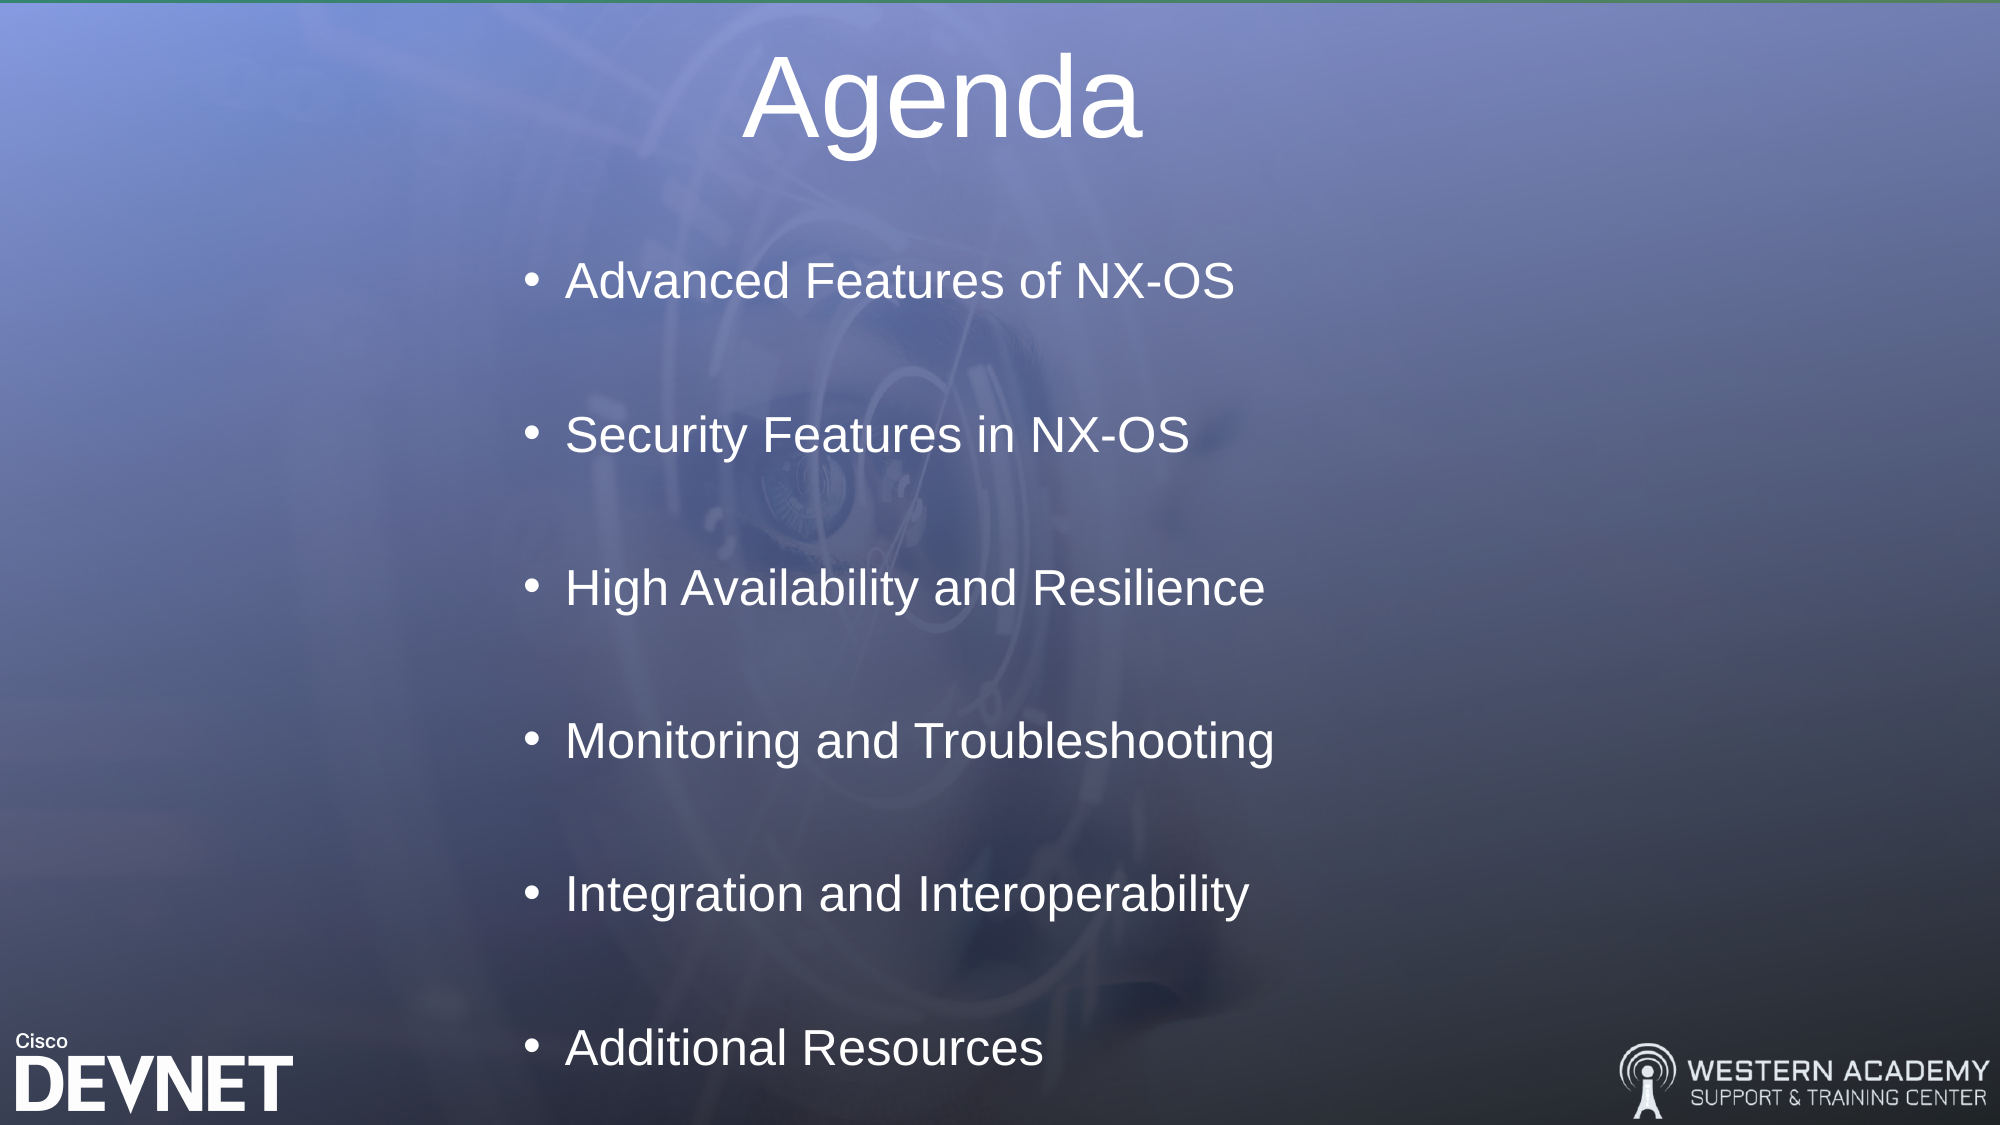

# Agenda
Advanced Features of NX-OS

Security Features in NX-OS

High Availability and Resilience

Monitoring and Troubleshooting

Integration and Interoperability

Additional Resources